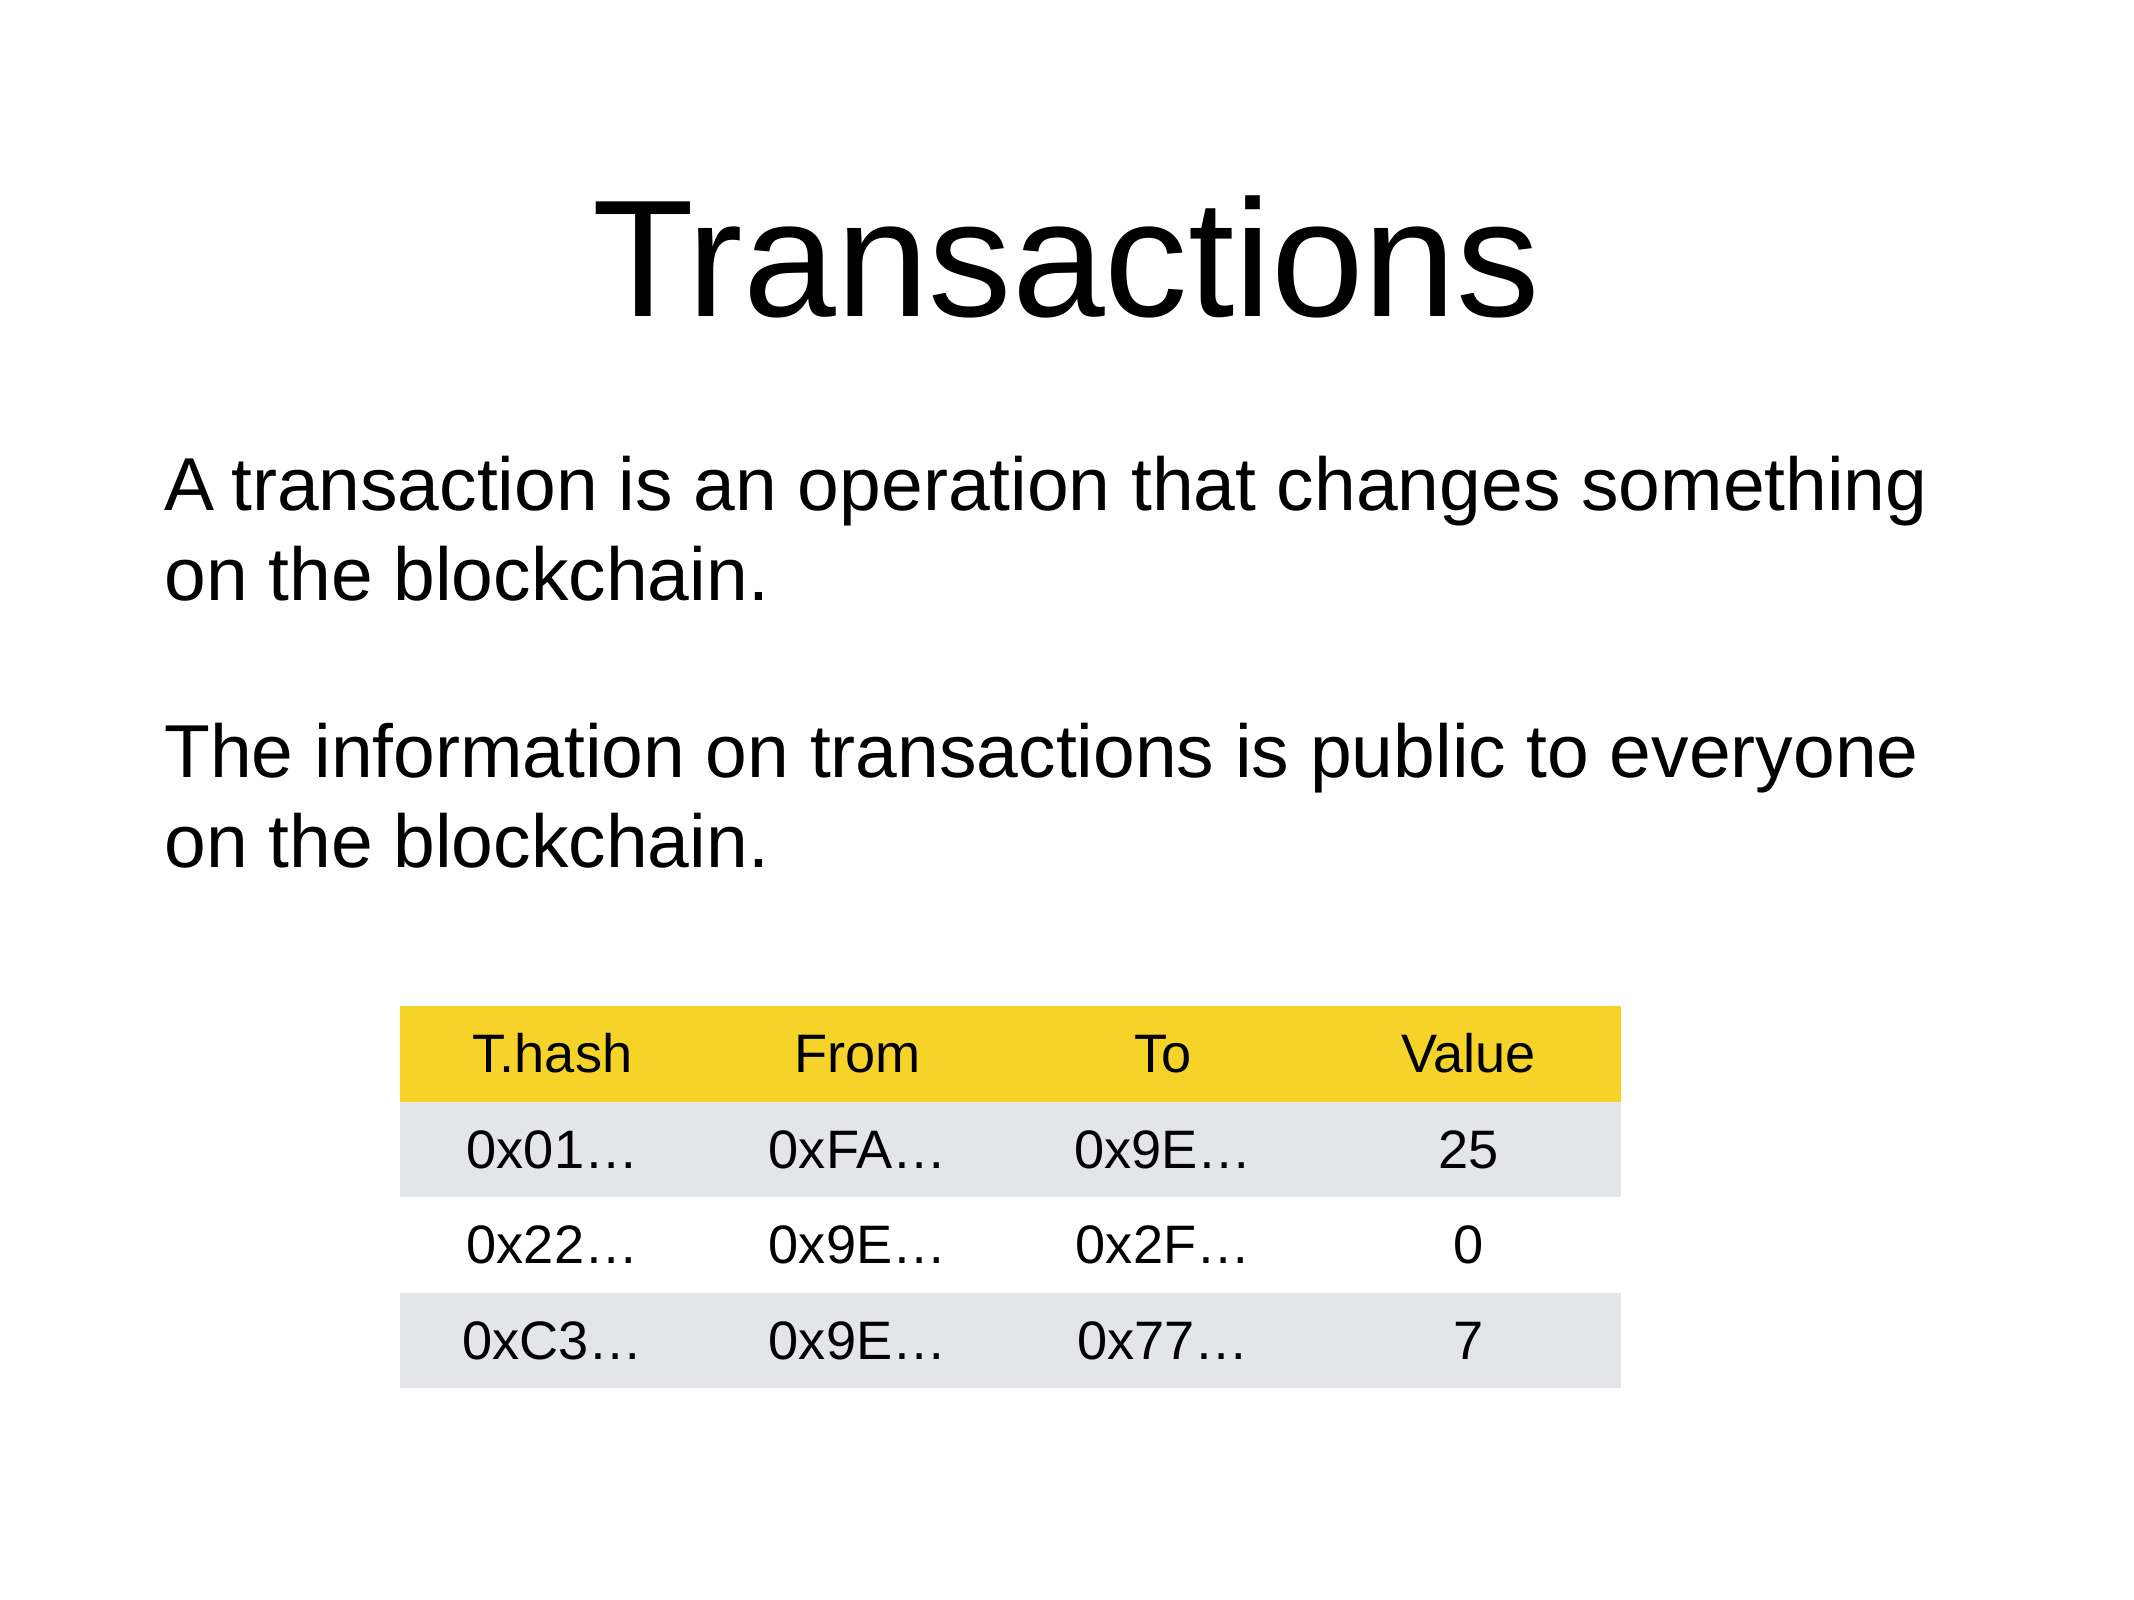

13
# Transactions
A transaction is an operation that changes something on the blockchain.
The information on transactions is public to everyone on the blockchain.
| T.hash | From | To | Value |
| --- | --- | --- | --- |
| 0x01… | 0xFA… | 0x9E… | 25 |
| 0x22… | 0x9E… | 0x2F… | 0 |
| 0xC3… | 0x9E… | 0x77… | 7 |